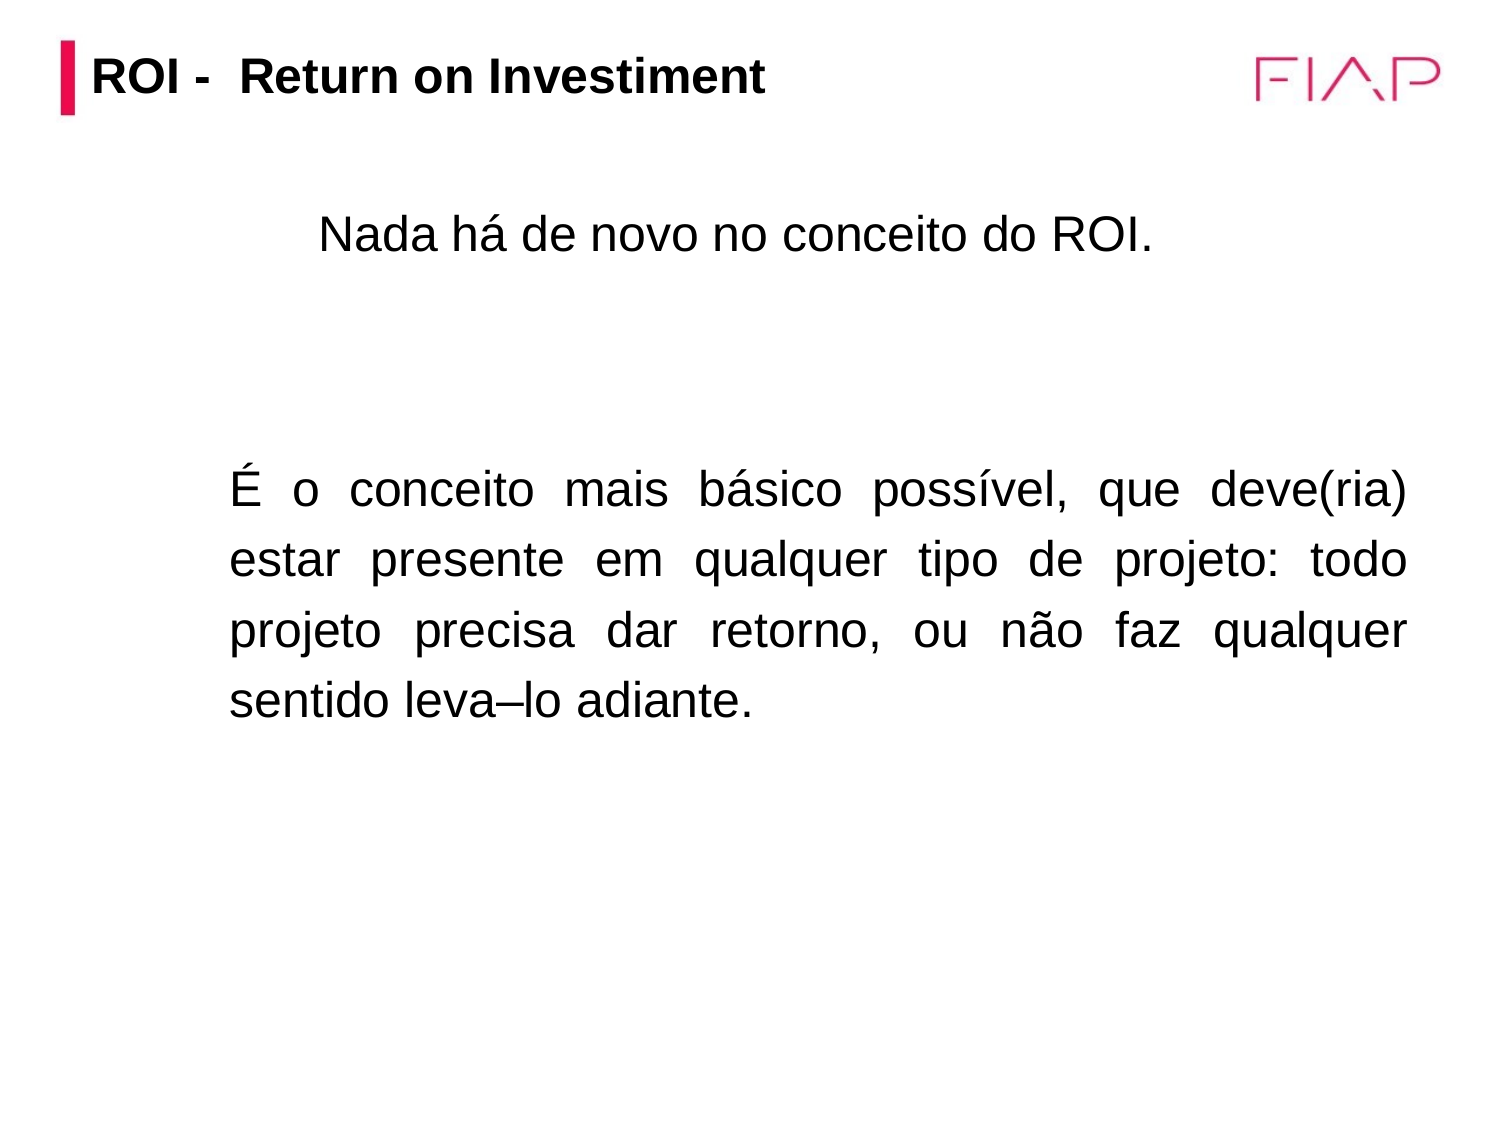

# ROI -  Return on Investiment
Nada há de novo no conceito do ROI.

	É o conceito mais básico possível, que deve(ria) 	estar presente em qualquer tipo de projeto: todo 	projeto precisa dar retorno, ou não faz qualquer 	sentido leva–lo adiante.